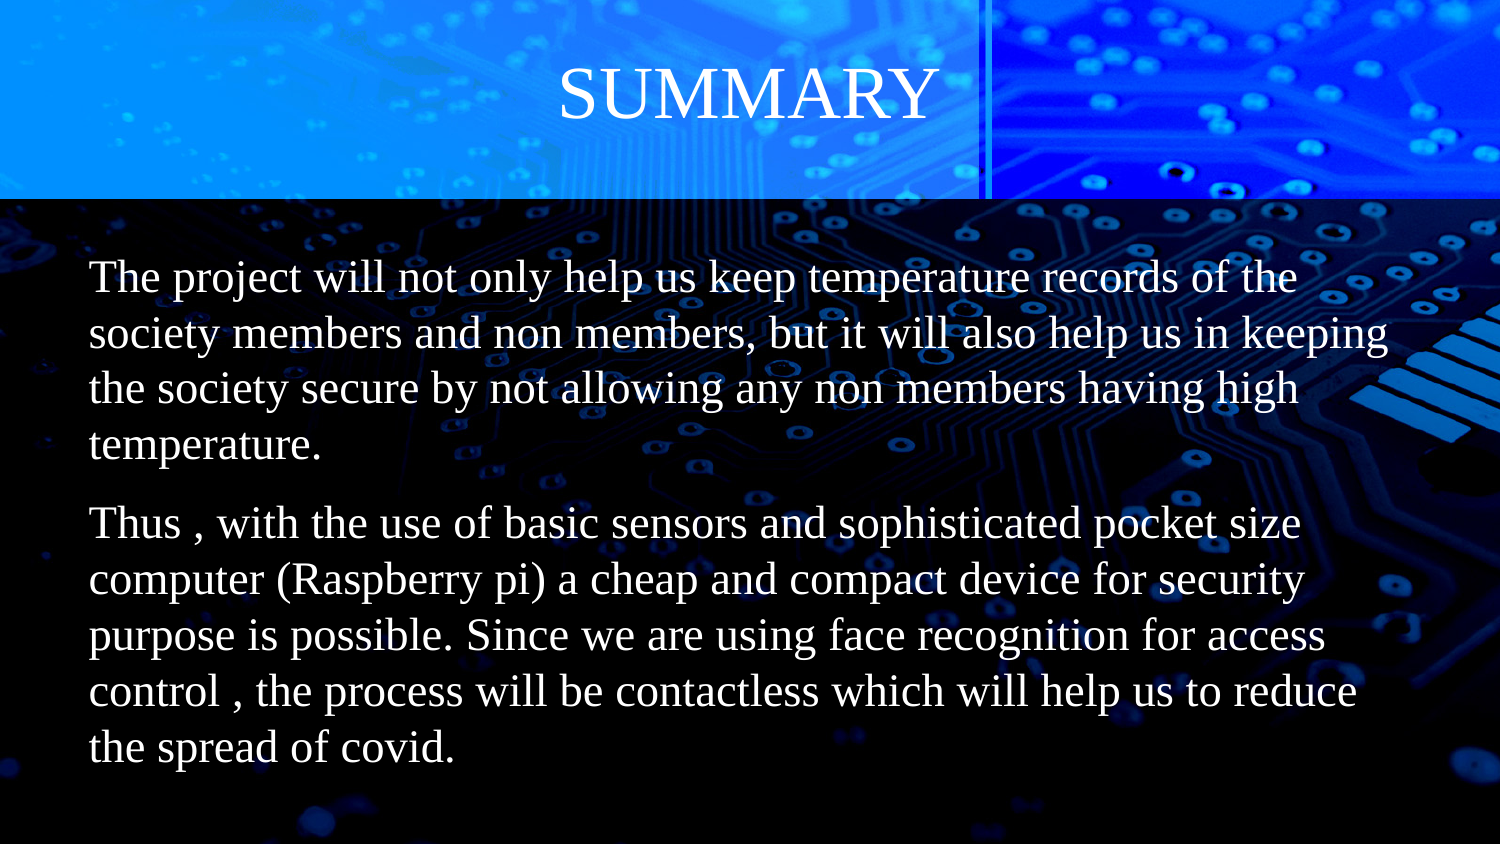

# SUMMARY
The project will not only help us keep temperature records of the society members and non members, but it will also help us in keeping the society secure by not allowing any non members having high temperature.
Thus , with the use of basic sensors and sophisticated pocket size computer (Raspberry pi) a cheap and compact device for security purpose is possible. Since we are using face recognition for access control , the process will be contactless which will help us to reduce the spread of covid.